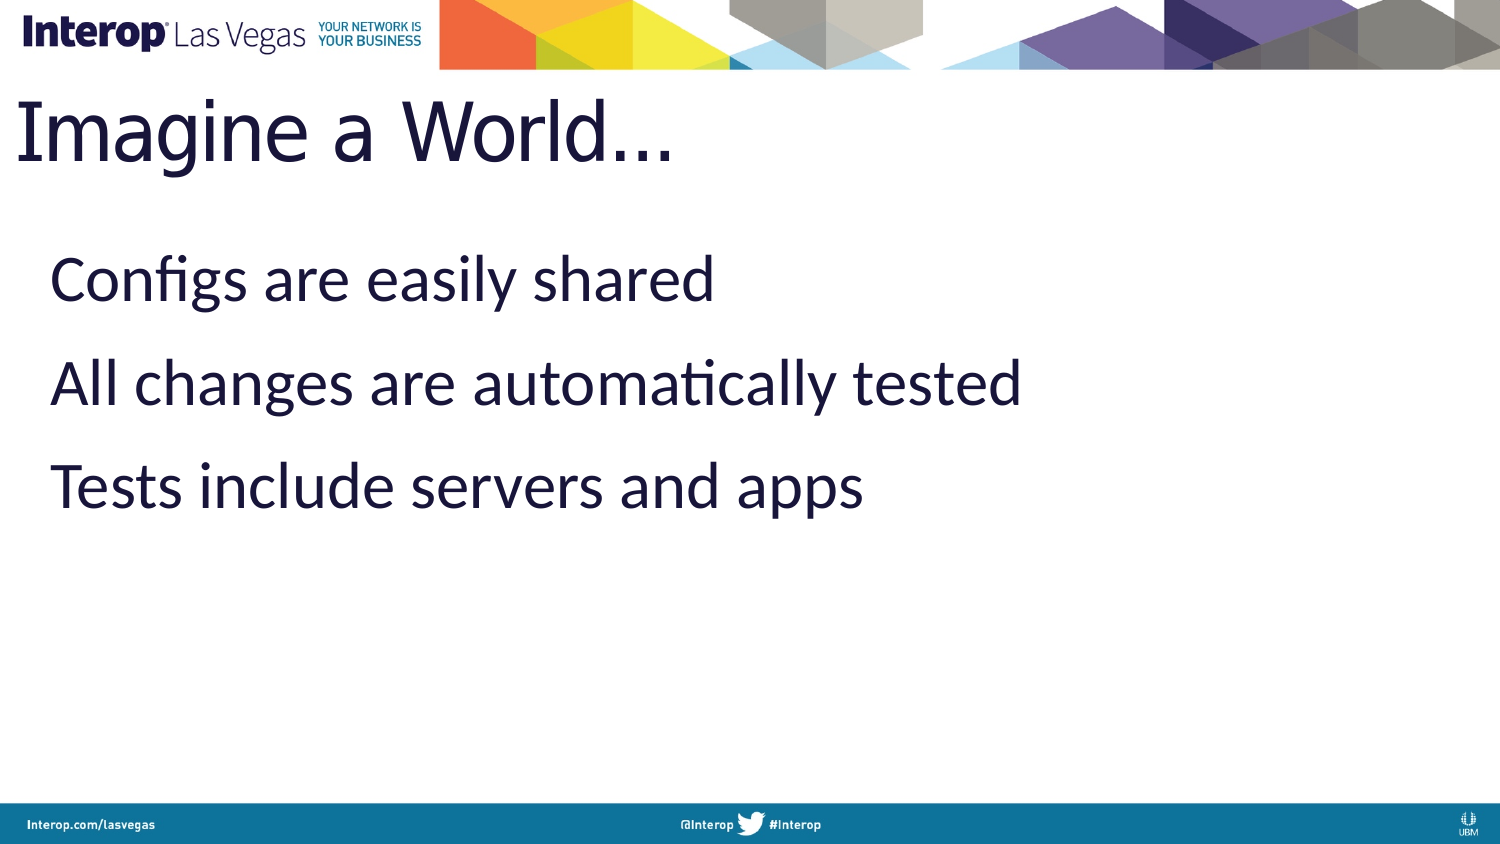

# Imagine a World…
Configs are easily shared
All changes are automatically tested
Tests include servers and apps